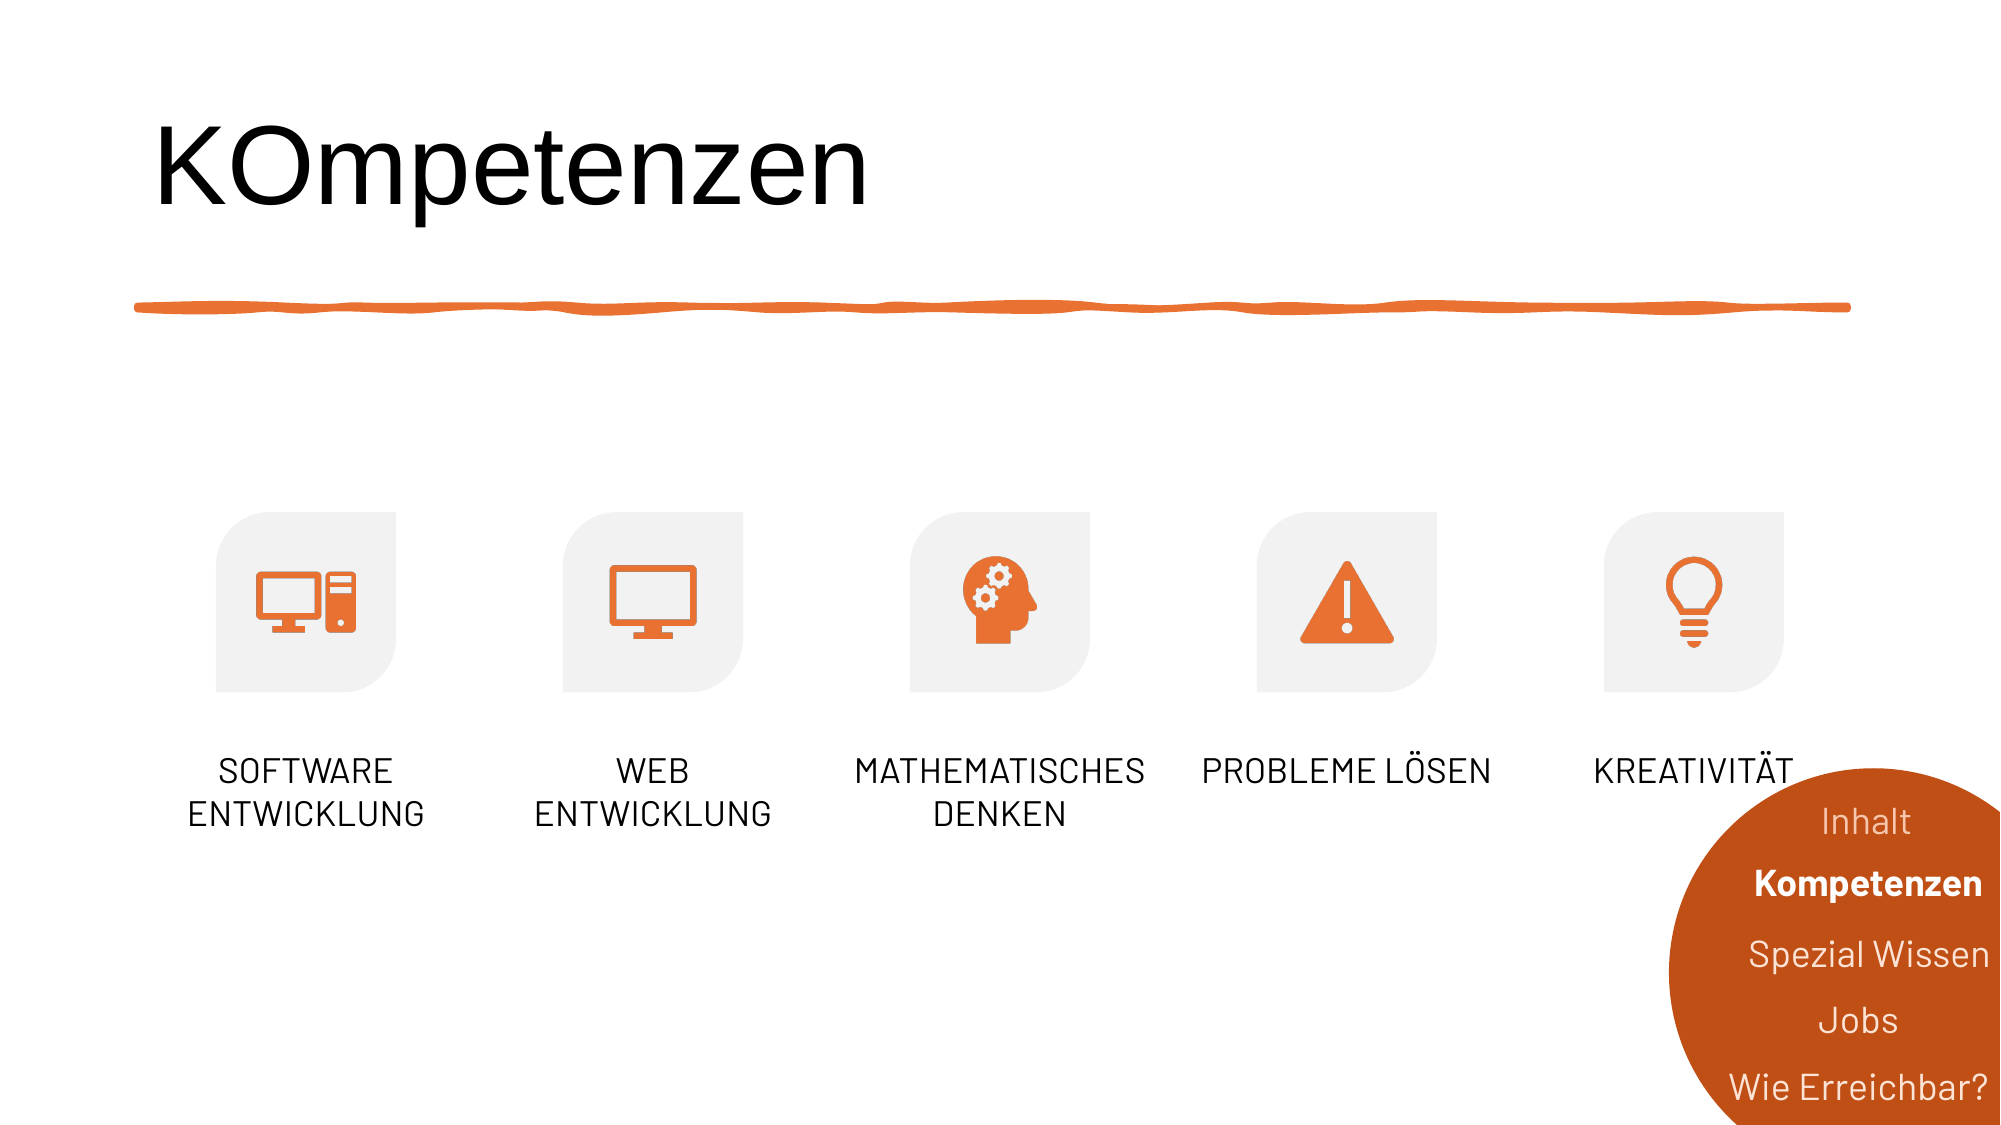

# KOmpetenzen

Software Entwicklung
Web Entwicklung
Mathematisches Denken
Probleme Lösen
Kreativität

Inhalt
Kompetenzen
Spezial Wissen
Jobs
Wie Erreichbar?